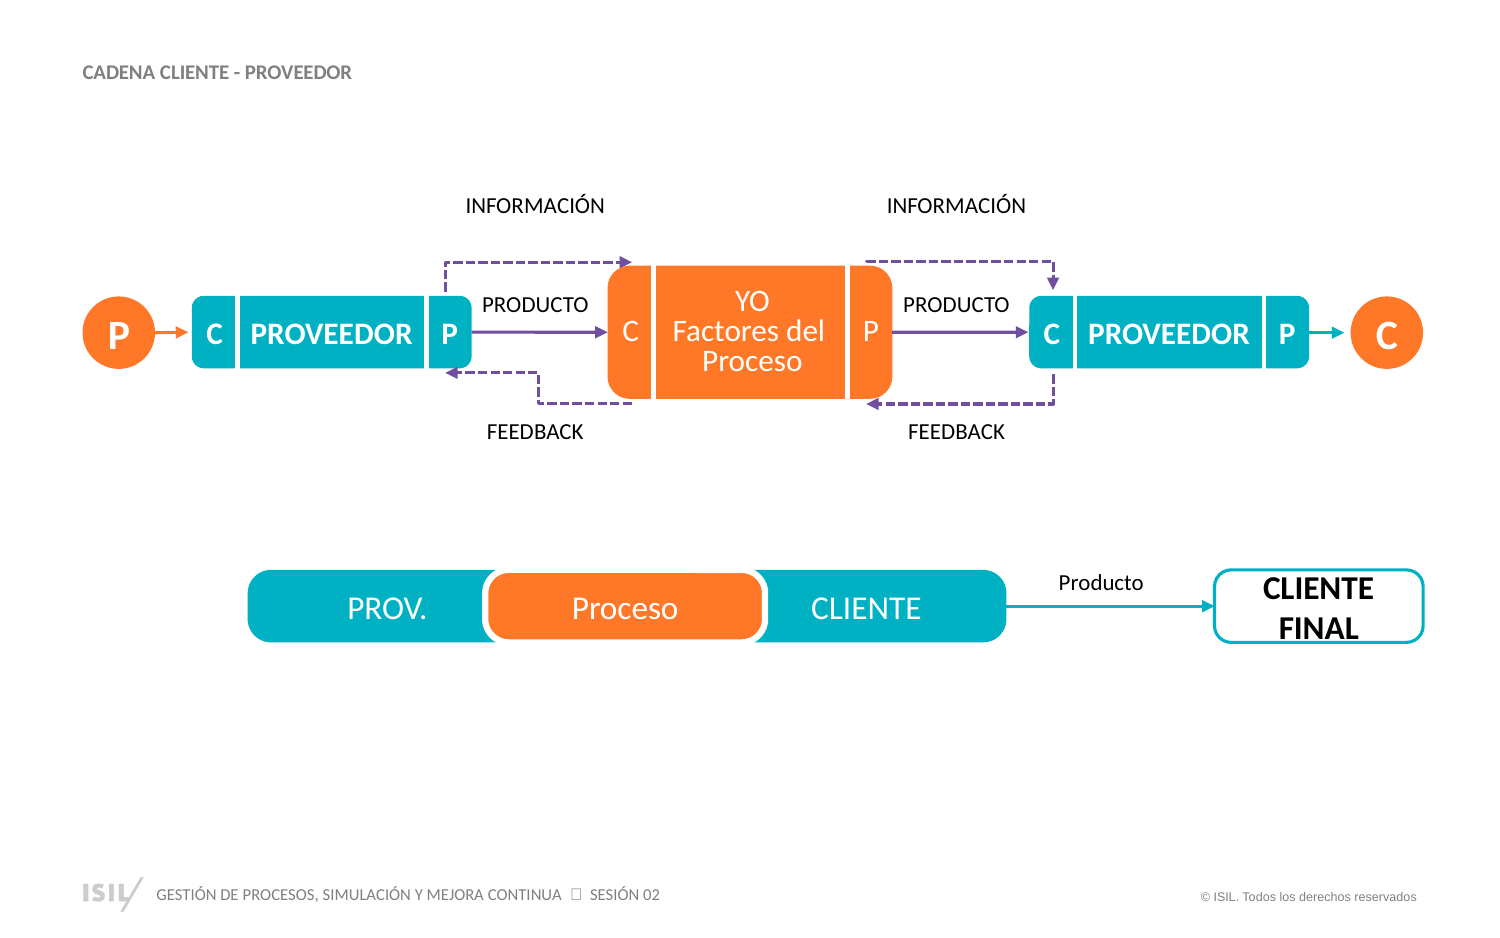

CADENA CLIENTE - PROVEEDOR
INFORMACIÓN
PRODUCTO
FEEDBACK
INFORMACIÓN
PRODUCTO
FEEDBACK

YO
Factores del
Proceso

C
PROVEEDOR
P

C
PROVEEDOR
P

P
C
C
P

Producto
PROV.
Proceso
CLIENTE
CLIENTE FINAL